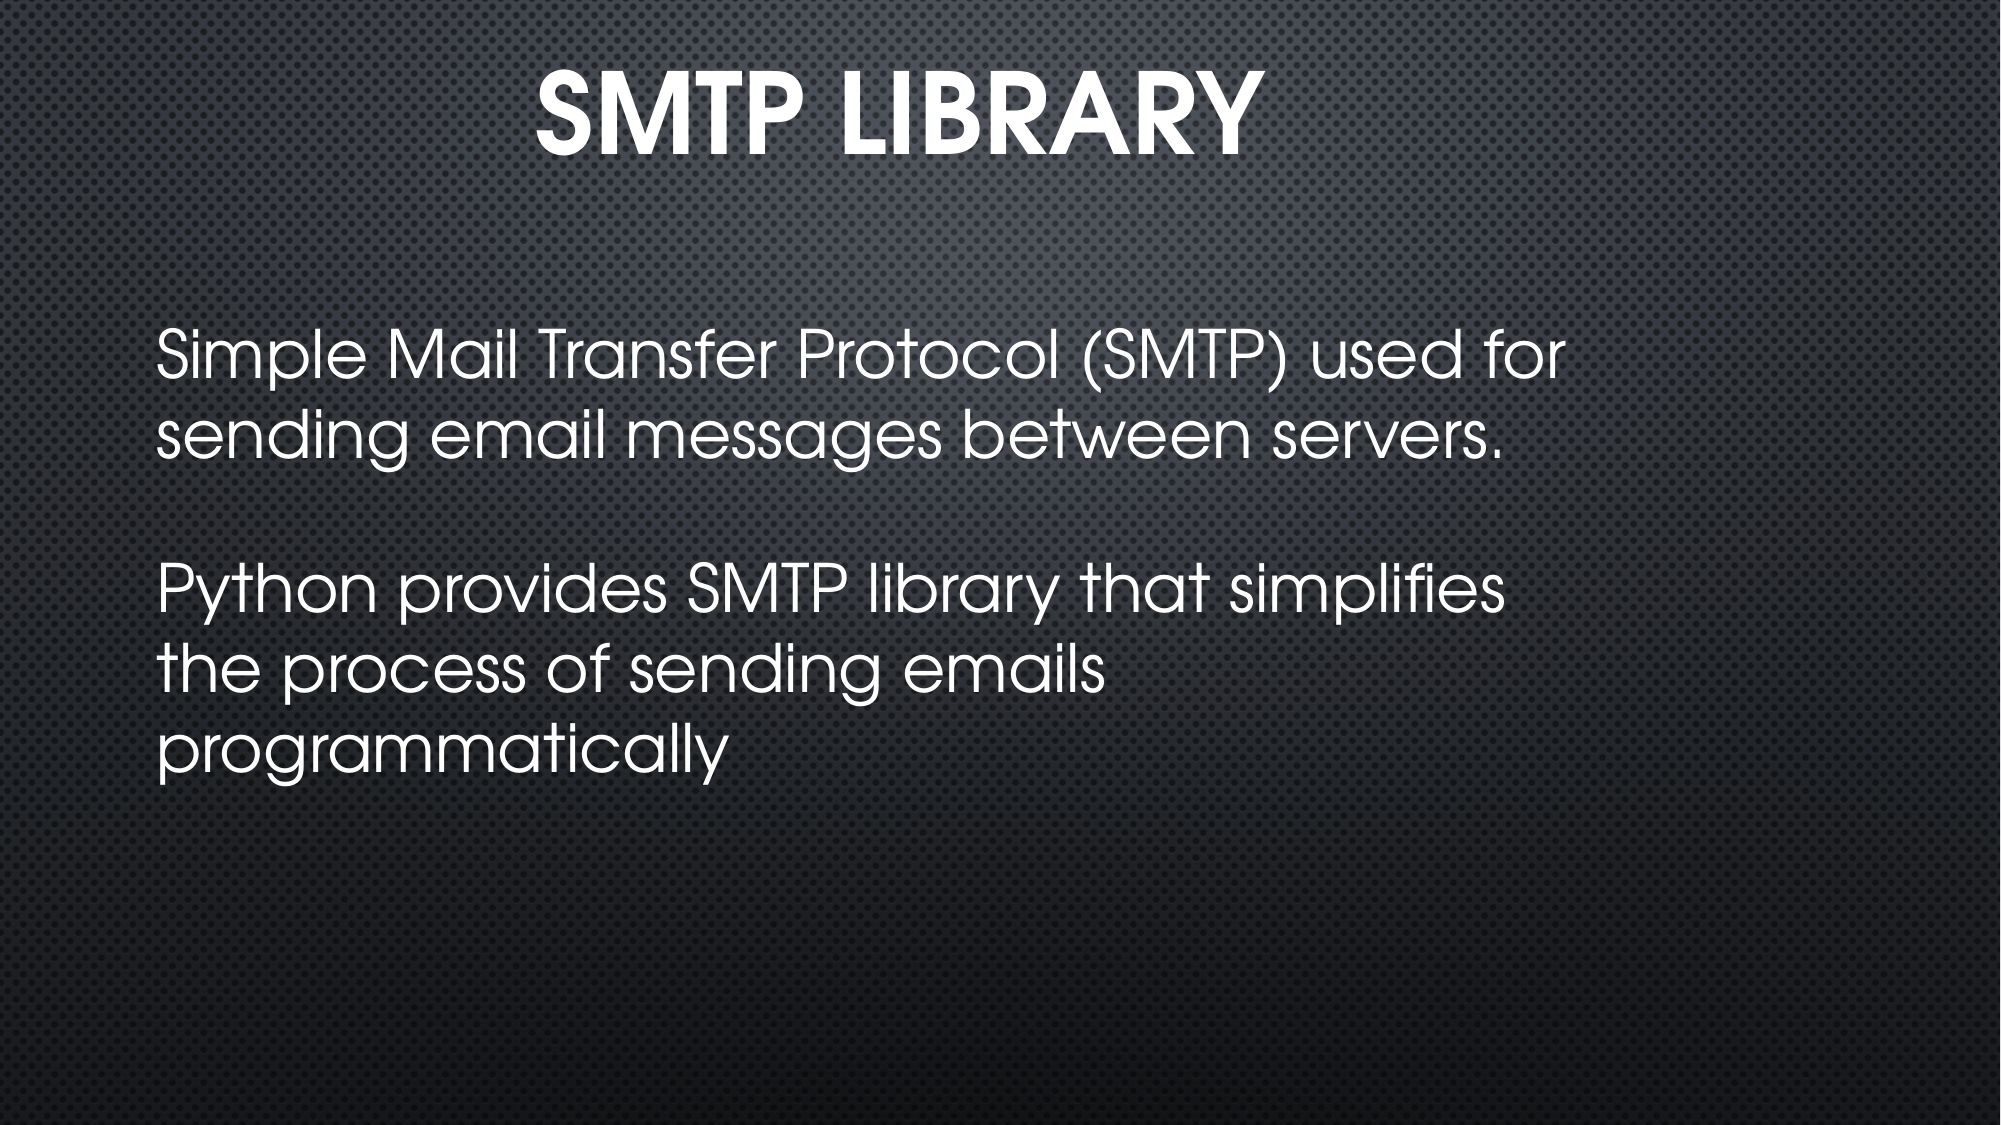

# Smtp library
Simple Mail Transfer Protocol (SMTP) used for sending email messages between servers.

Python provides SMTP library that simplifies  the process of sending emails programmatically